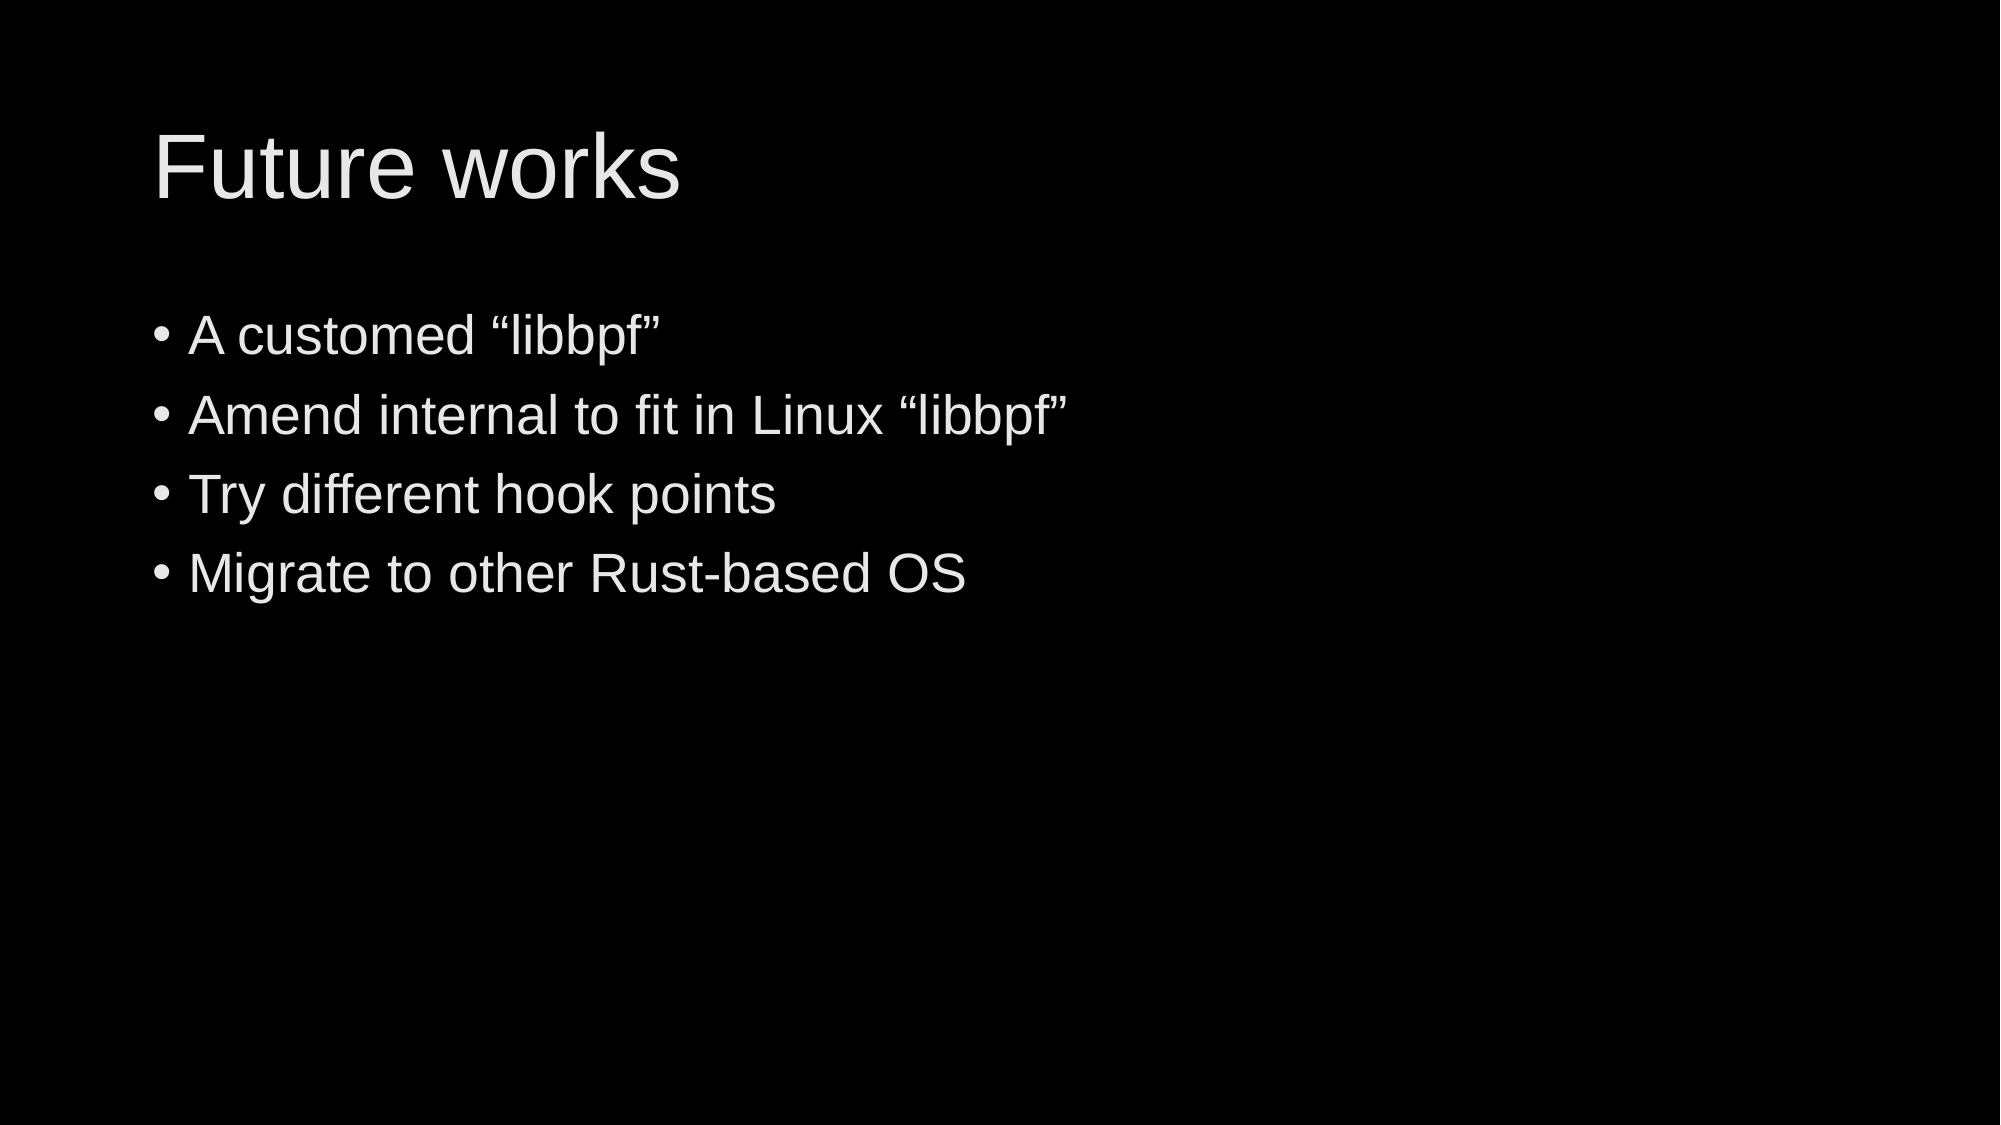

# Future works
A customed “libbpf”
Amend internal to fit in Linux “libbpf”
Try different hook points
Migrate to other Rust-based OS